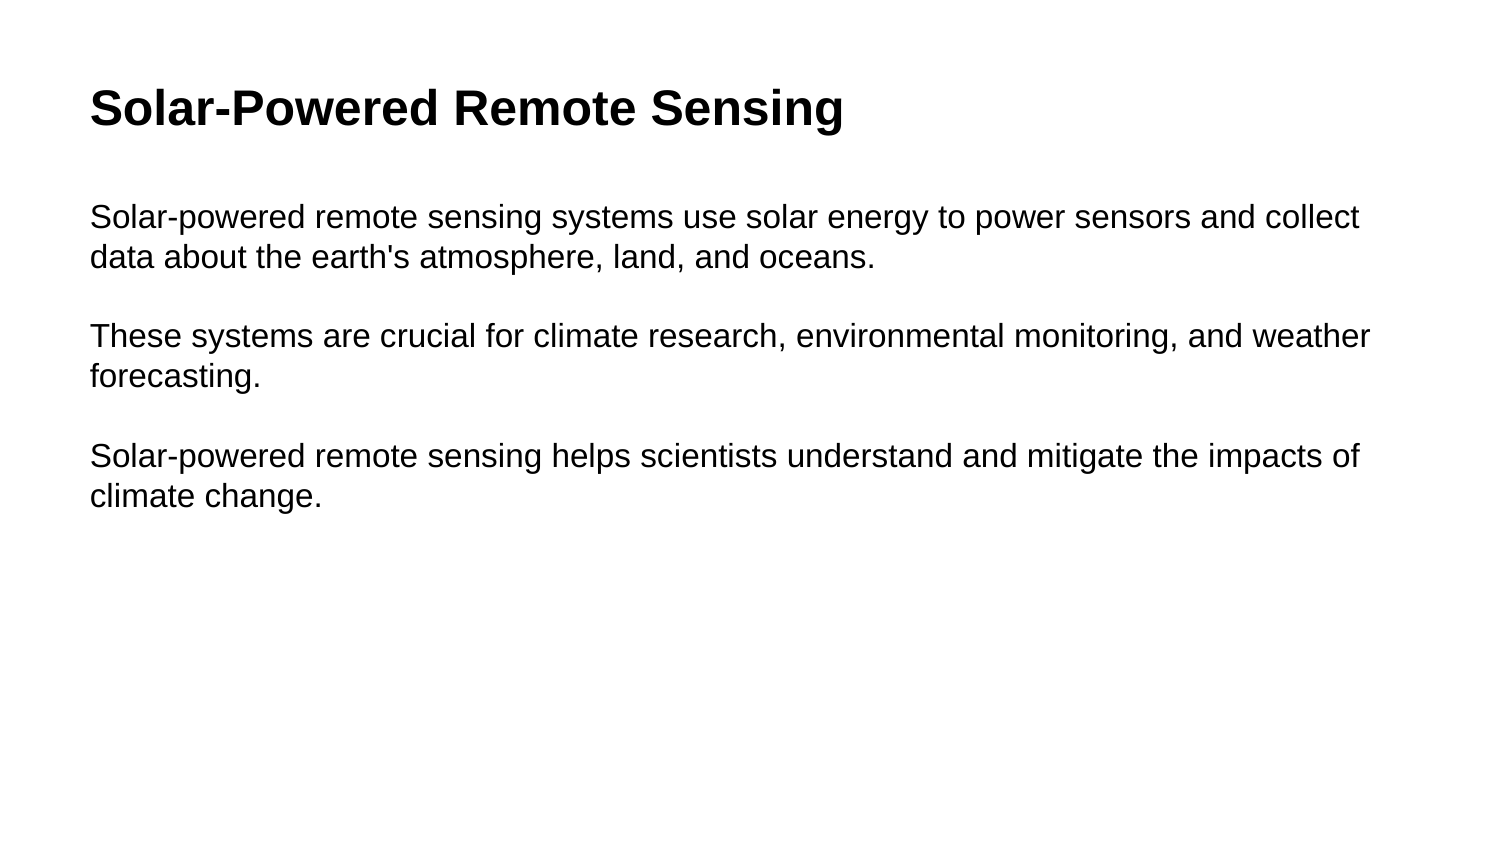

Solar-Powered Remote Sensing
Solar-powered remote sensing systems use solar energy to power sensors and collect data about the earth's atmosphere, land, and oceans.

These systems are crucial for climate research, environmental monitoring, and weather forecasting.

Solar-powered remote sensing helps scientists understand and mitigate the impacts of climate change.